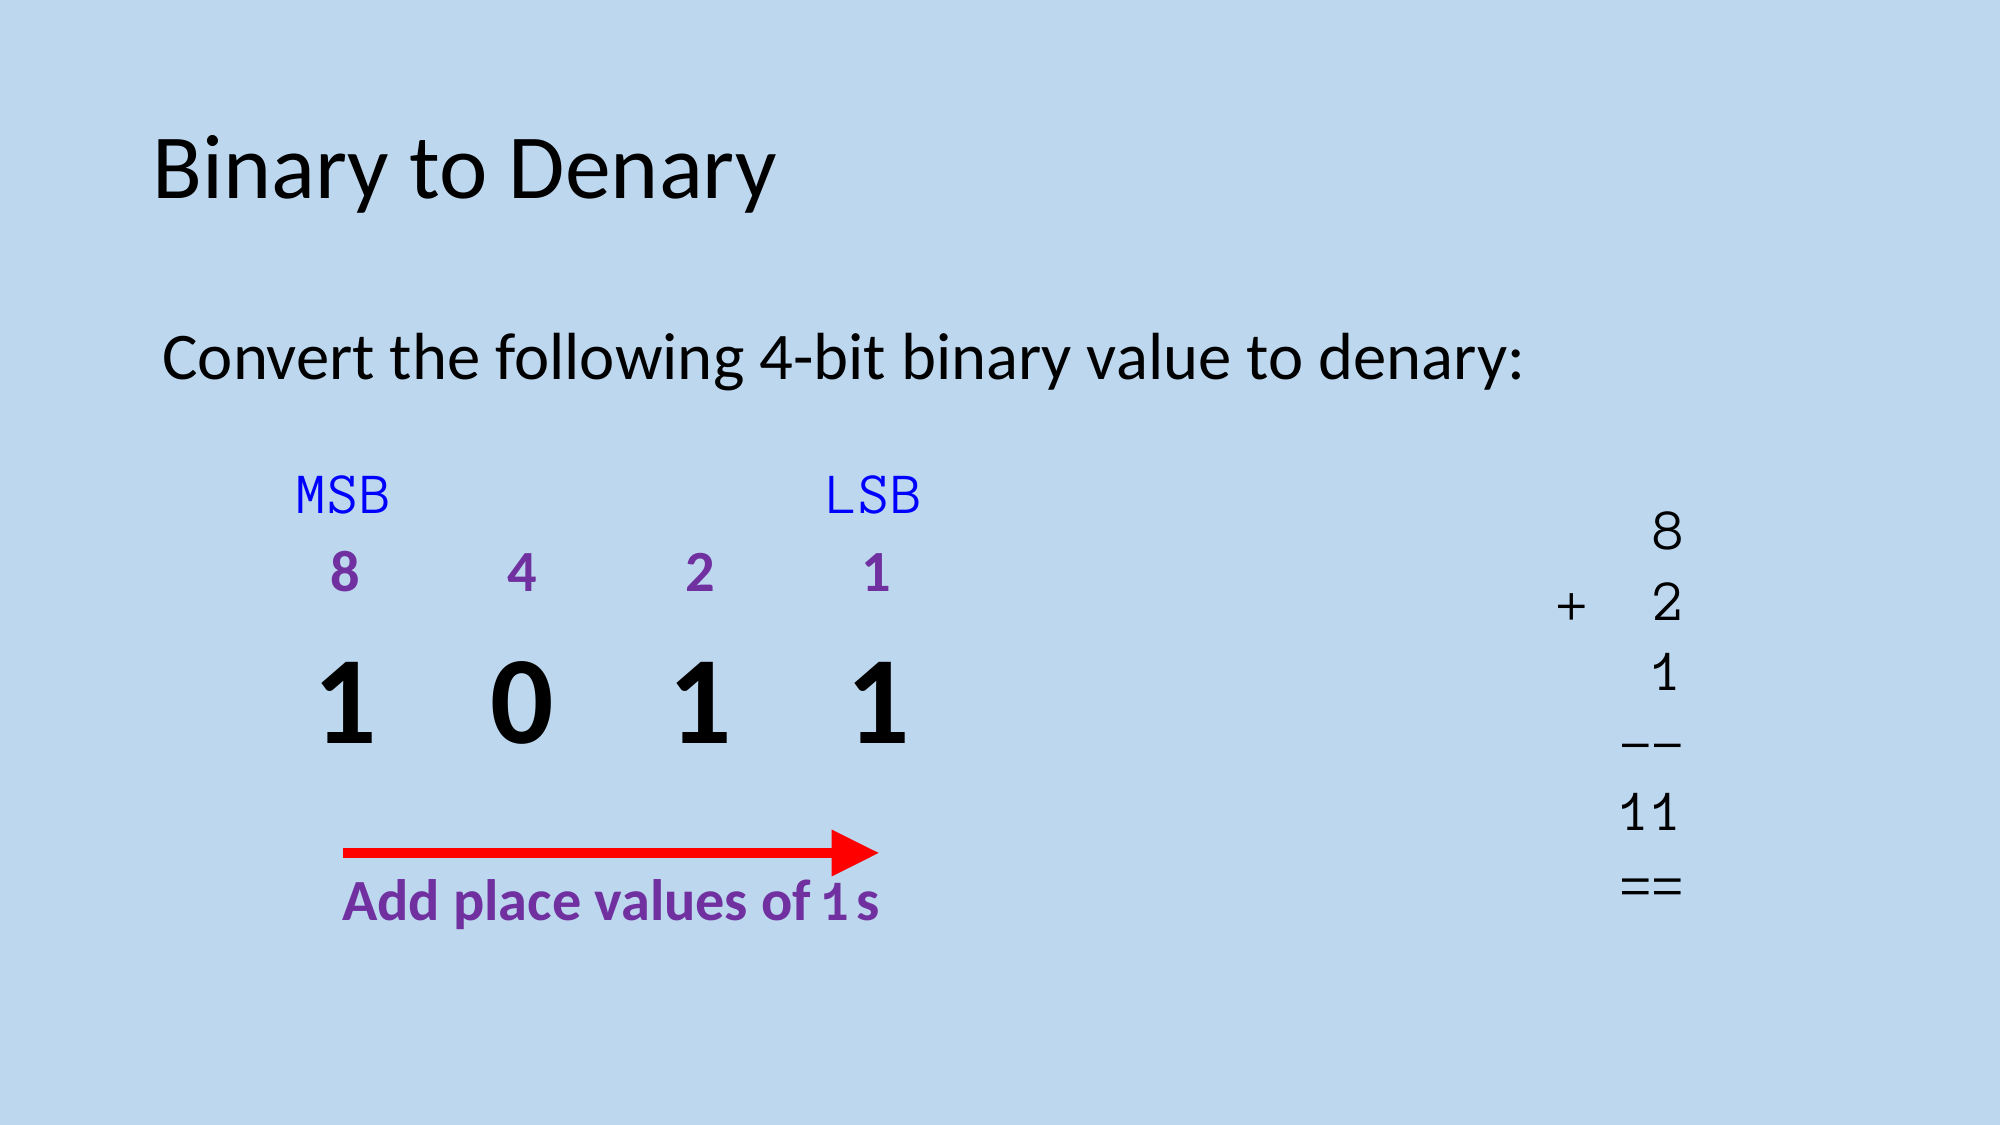

# Binary to Denary
Convert the following 4-bit binary value to denary:
MSB
LSB
8
4
2
1
8
+  2
1
--
11
==
1
0
1
1
Add place values of 1s